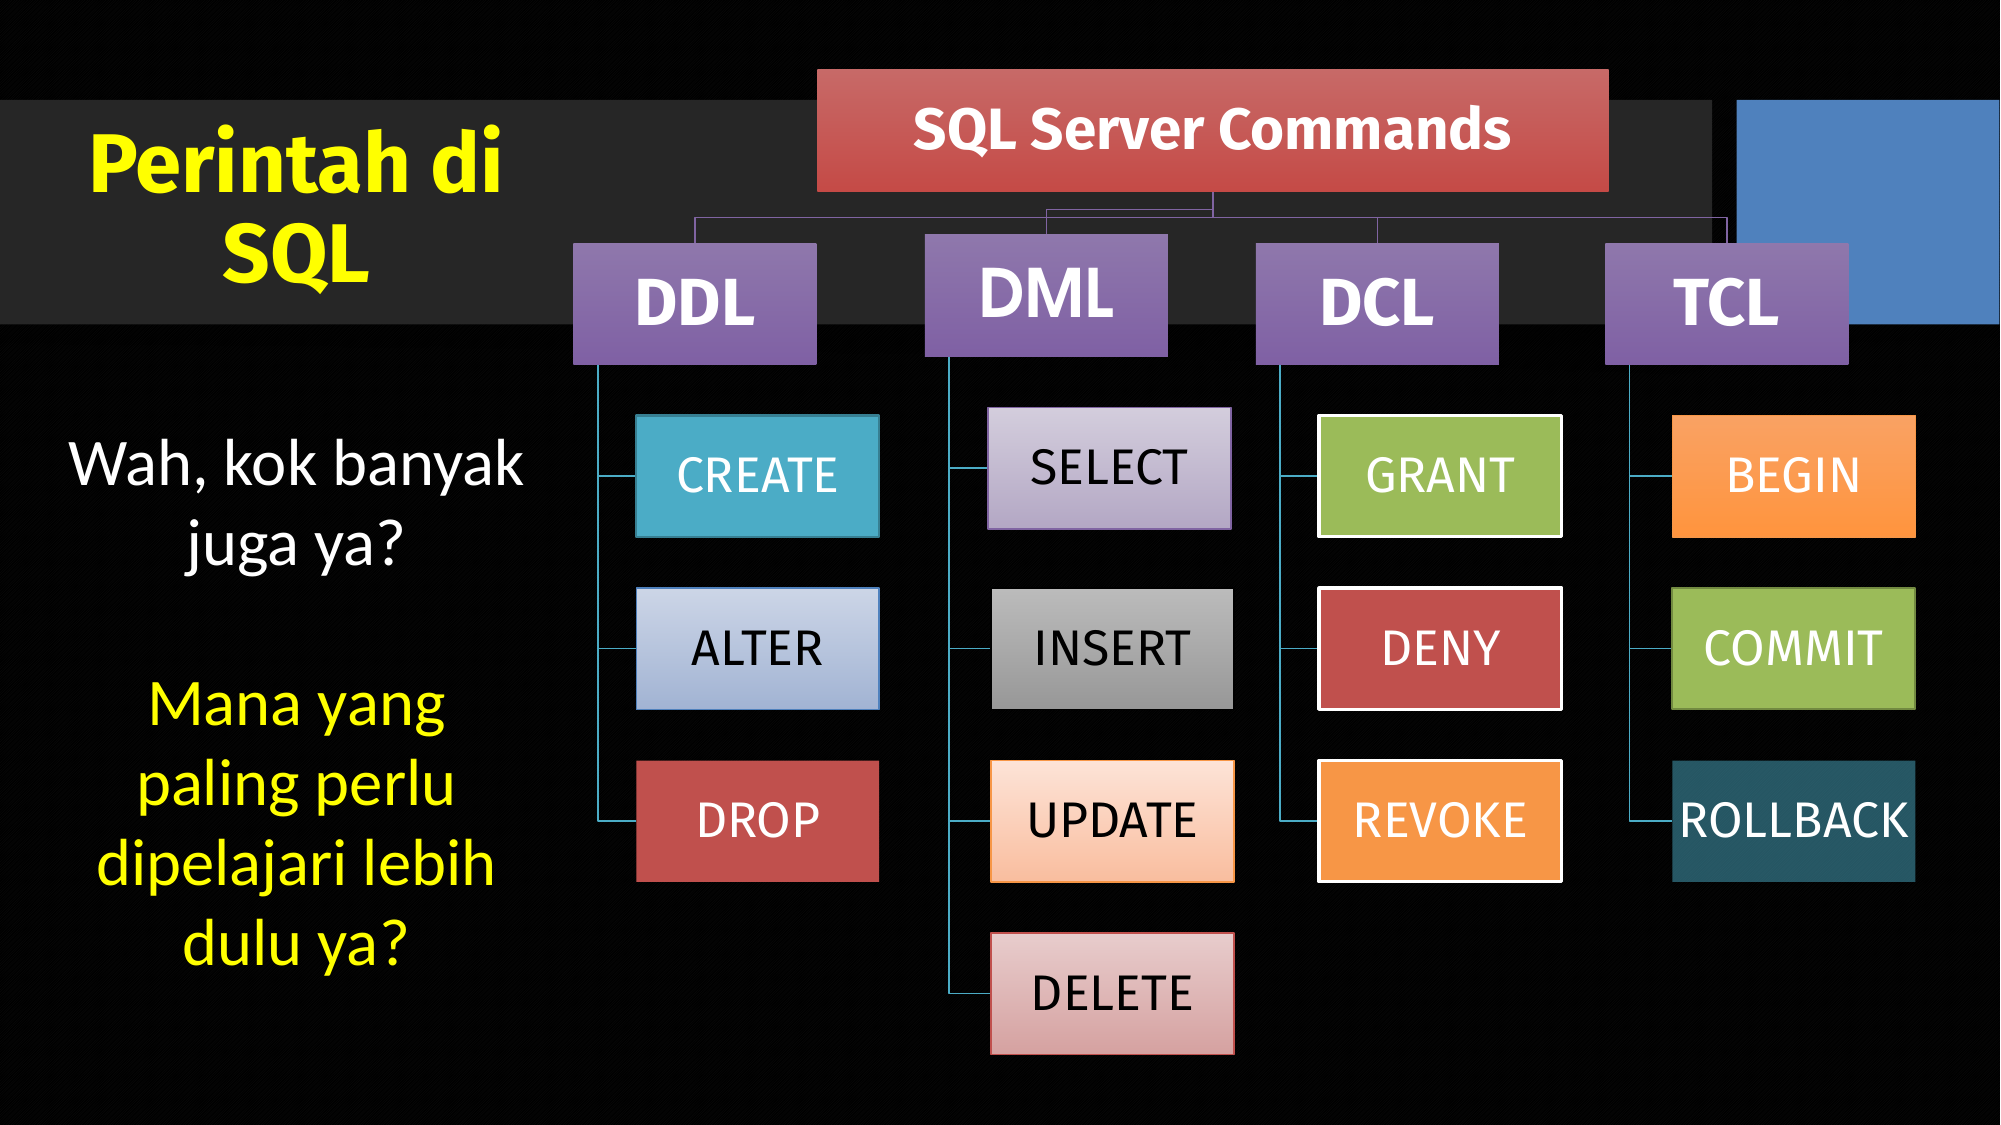

SQL Server Commands
DDL
CREATE
ALTER
DROP
DML
SELECT
INSERT
UPDATE
DELETE
DCL
GRANT
DENY
REVOKE
TCL
BEGIN
COMMIT
ROLLBACK
# Perintah di SQL
Wah, kok banyak juga ya?

Mana yang paling perlu dipelajari lebih dulu ya?